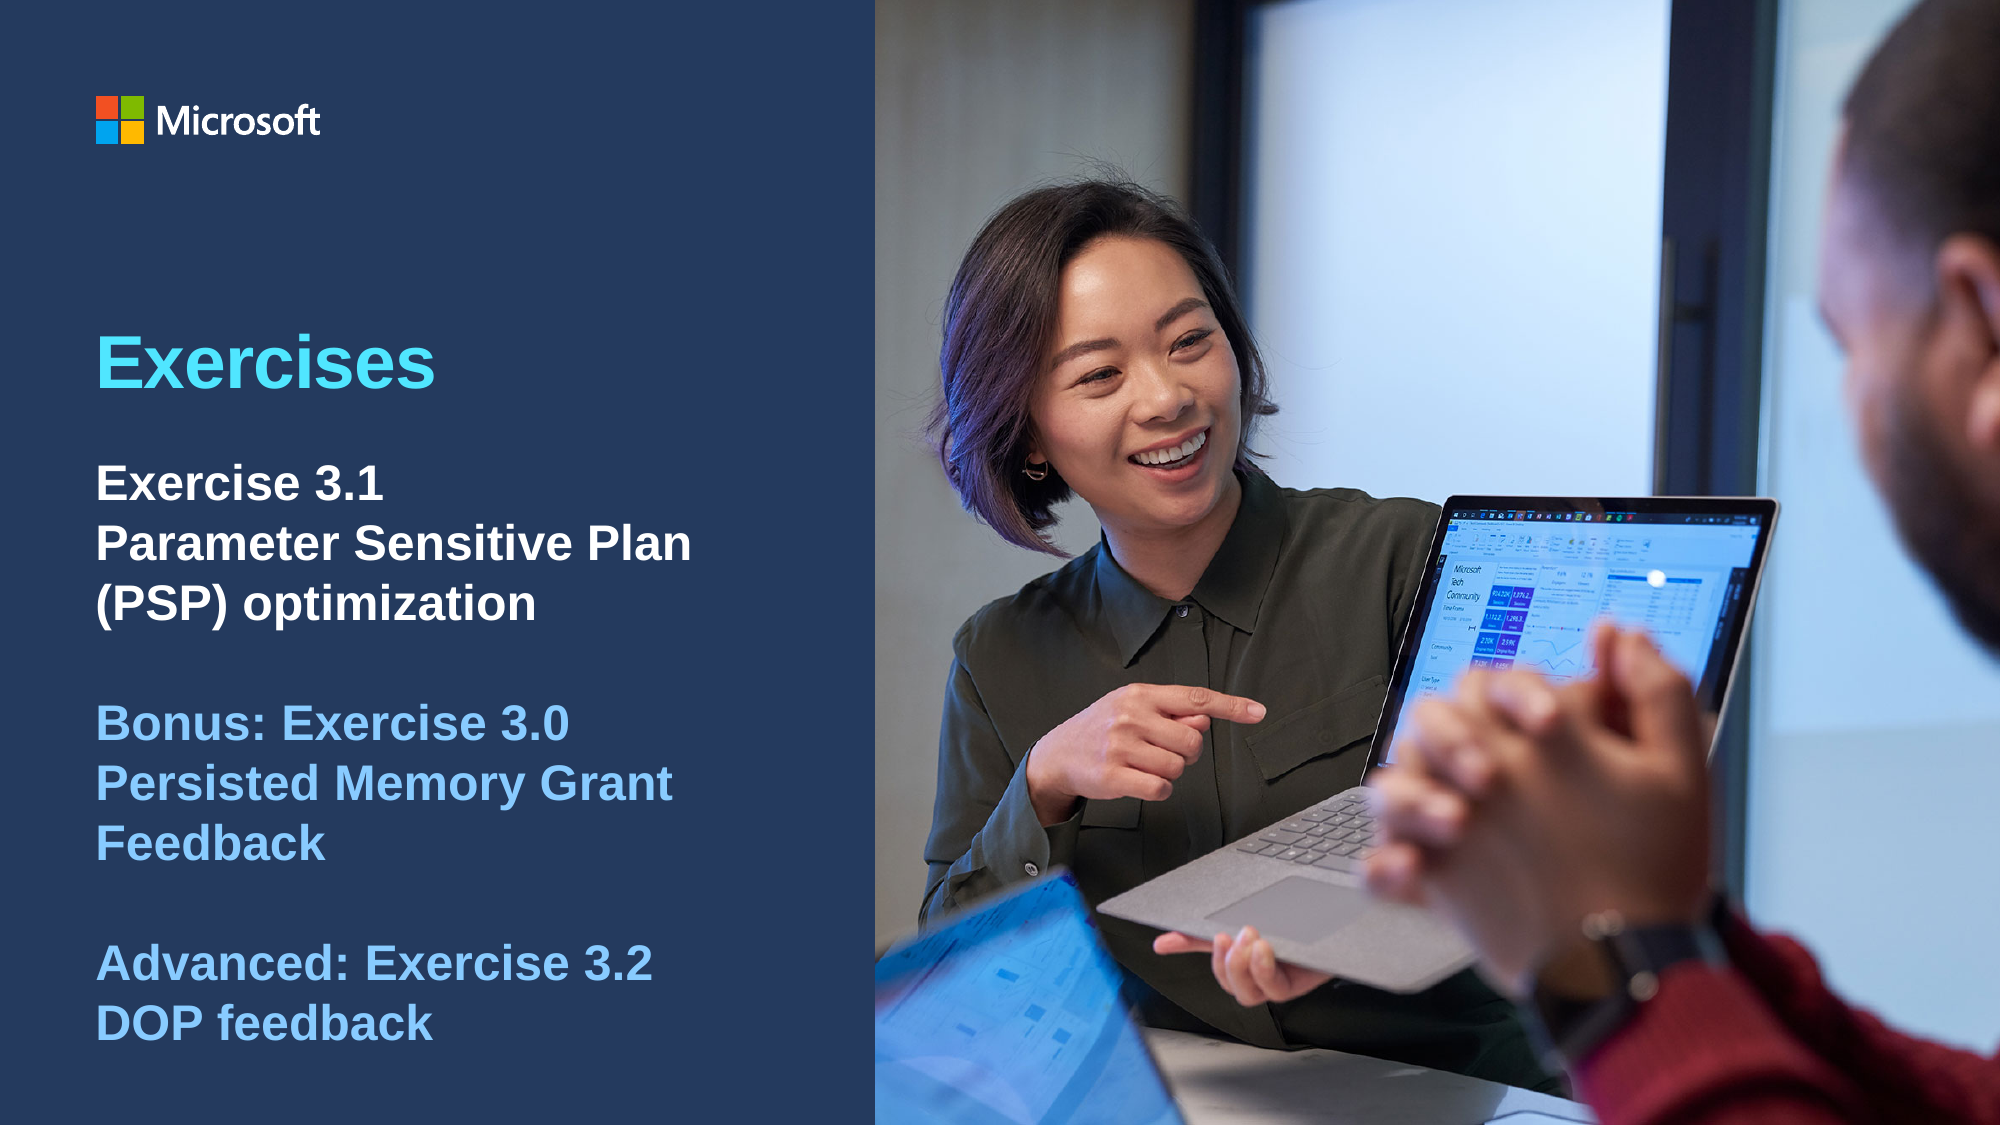

# Exercises
Exercise 3.1
Parameter Sensitive Plan (PSP) optimization
Bonus: Exercise 3.0
Persisted Memory Grant Feedback
Advanced: Exercise 3.2
DOP feedback